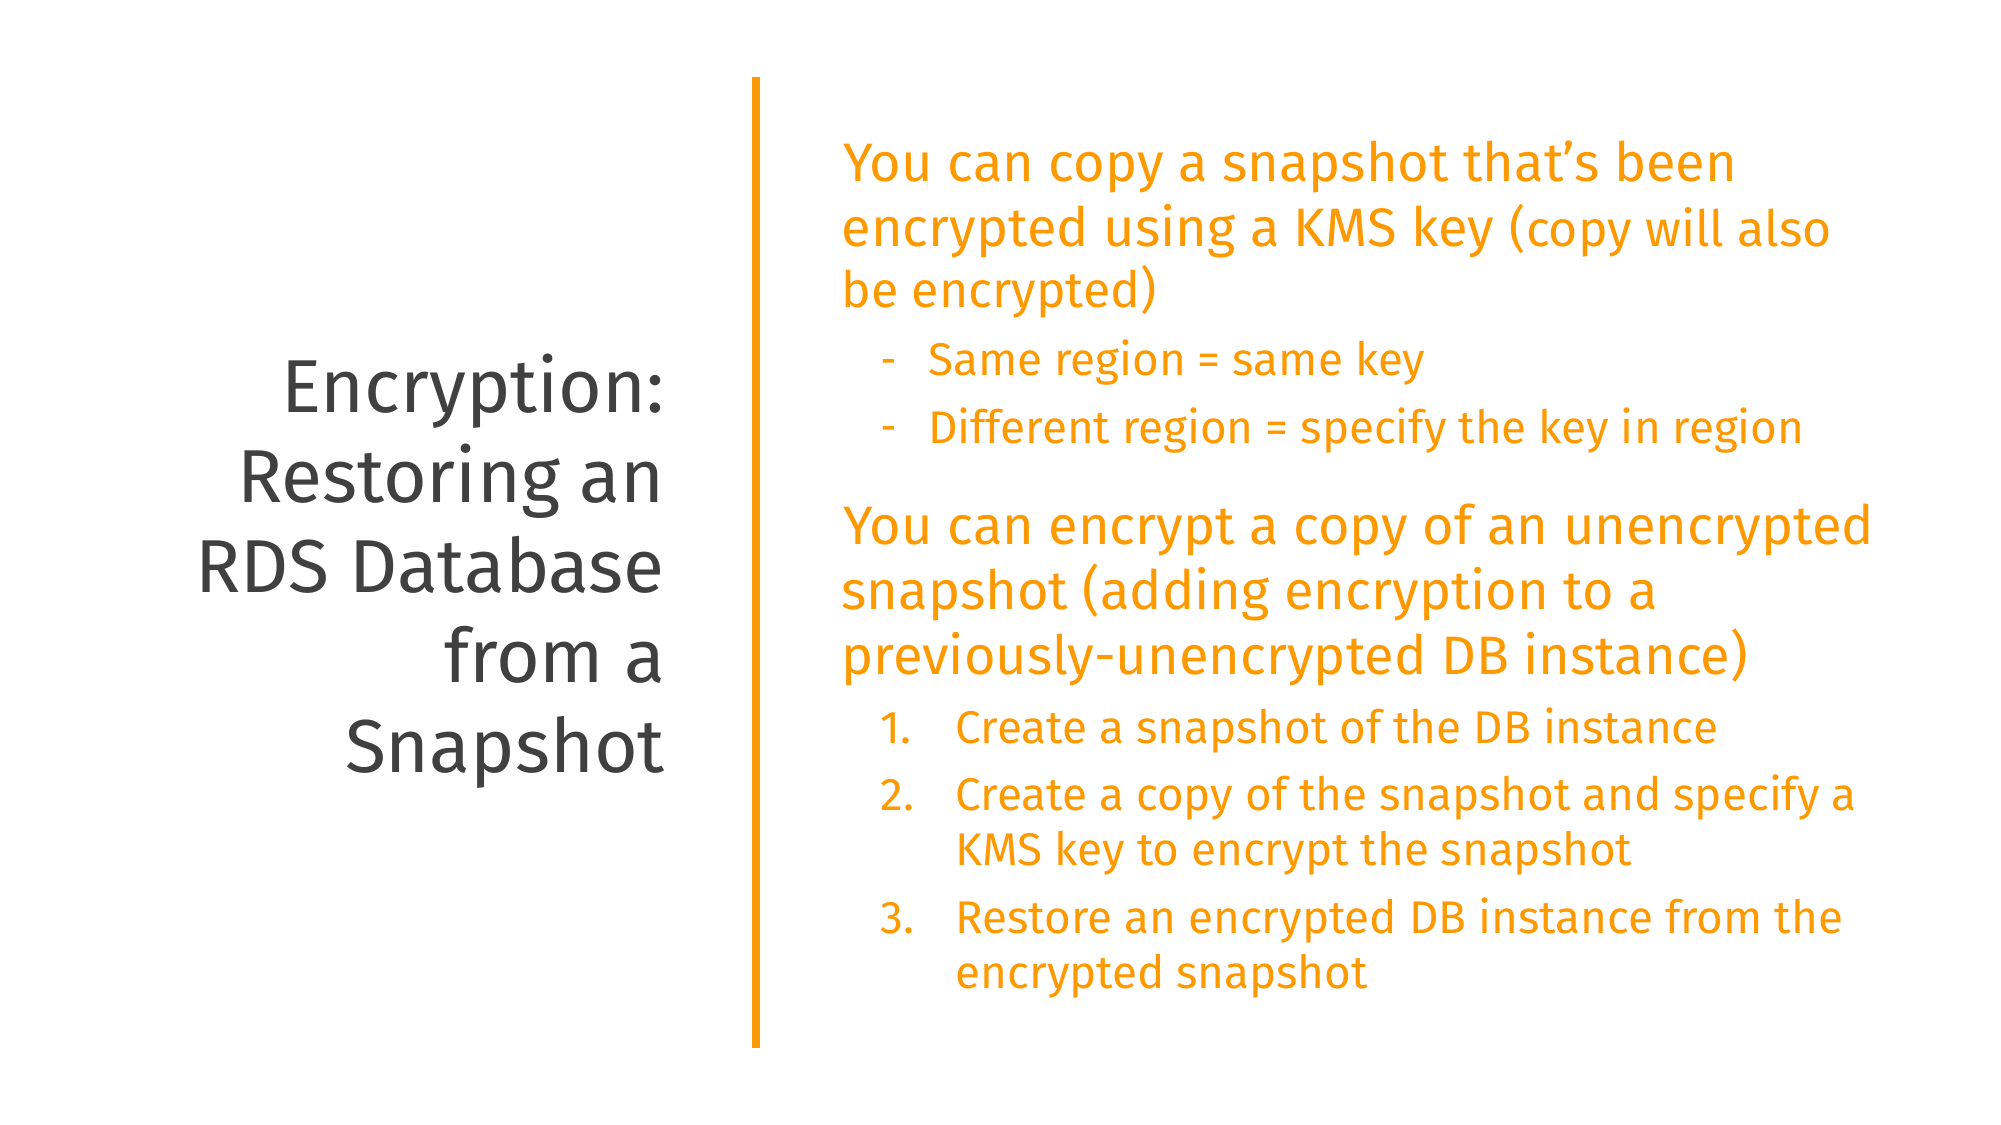

Encryption: Restoring an RDS Database from a Snapshot
You can copy a snapshot that’s been encrypted using a KMS key (copy will also be encrypted)
Same region = same key
Different region = specify the key in region
You can encrypt a copy of an unencrypted snapshot (adding encryption to a previously-unencrypted DB instance)
Create a snapshot of the DB instance
Create a copy of the snapshot and specify a KMS key to encrypt the snapshot
Restore an encrypted DB instance from the encrypted snapshot